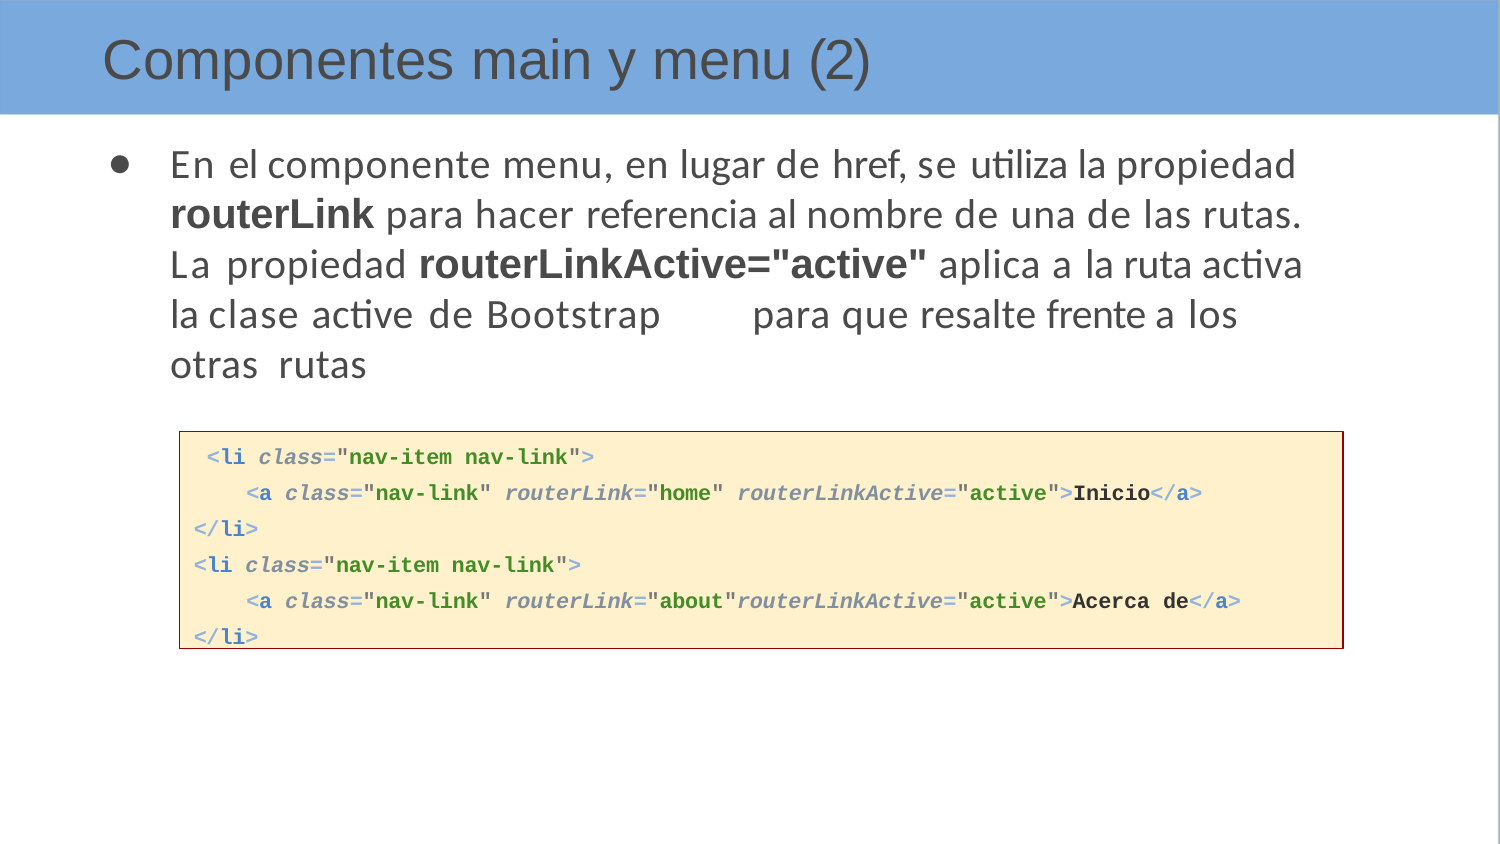

# Componentes main y menu (2)
En el componente menu, en lugar de href, se utiliza la propiedad  routerLink para hacer referencia al nombre de una de las rutas.  La propiedad routerLinkActive="active" aplica a la ruta activa  la clase active de Bootstrap	para que resalte frente a los otras  rutas
<li class="nav-item nav-link">
<a class="nav-link" routerLink="home" routerLinkActive="active">Inicio</a>
</li>
<li class="nav-item nav-link">
<a class="nav-link" routerLink="about"routerLinkActive="active">Acerca de</a>
</li>